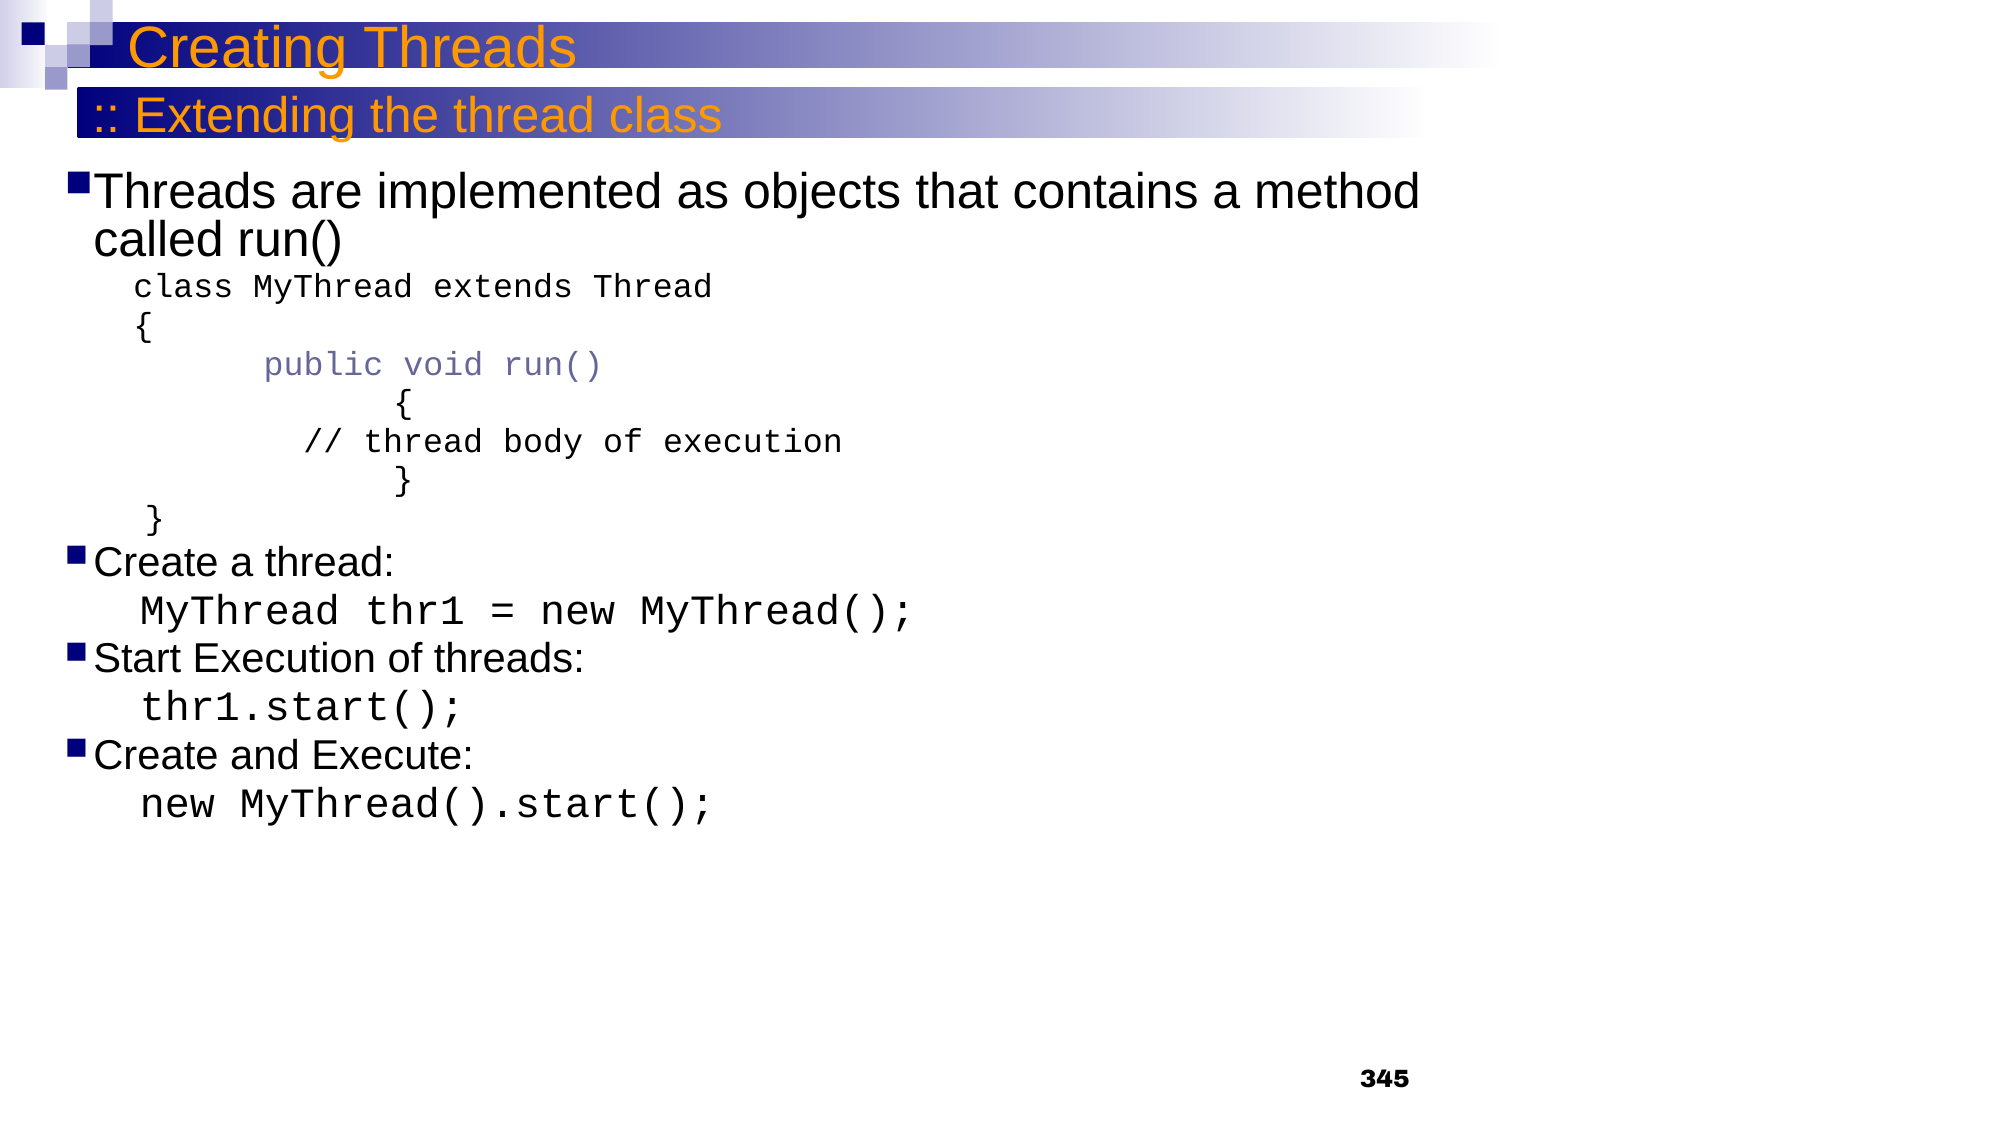

Creating Threads
:: Extending the thread class
Threads are implemented as objects that contains a method called run()
	  class MyThread extends Thread
	  {
    	 public void run()
  	 	{
     	   // thread body of execution
  	 	}
    }
Create a thread:
   MyThread thr1 = new MyThread();
Start Execution of threads:
   thr1.start();
Create and Execute:
   new MyThread().start();

345